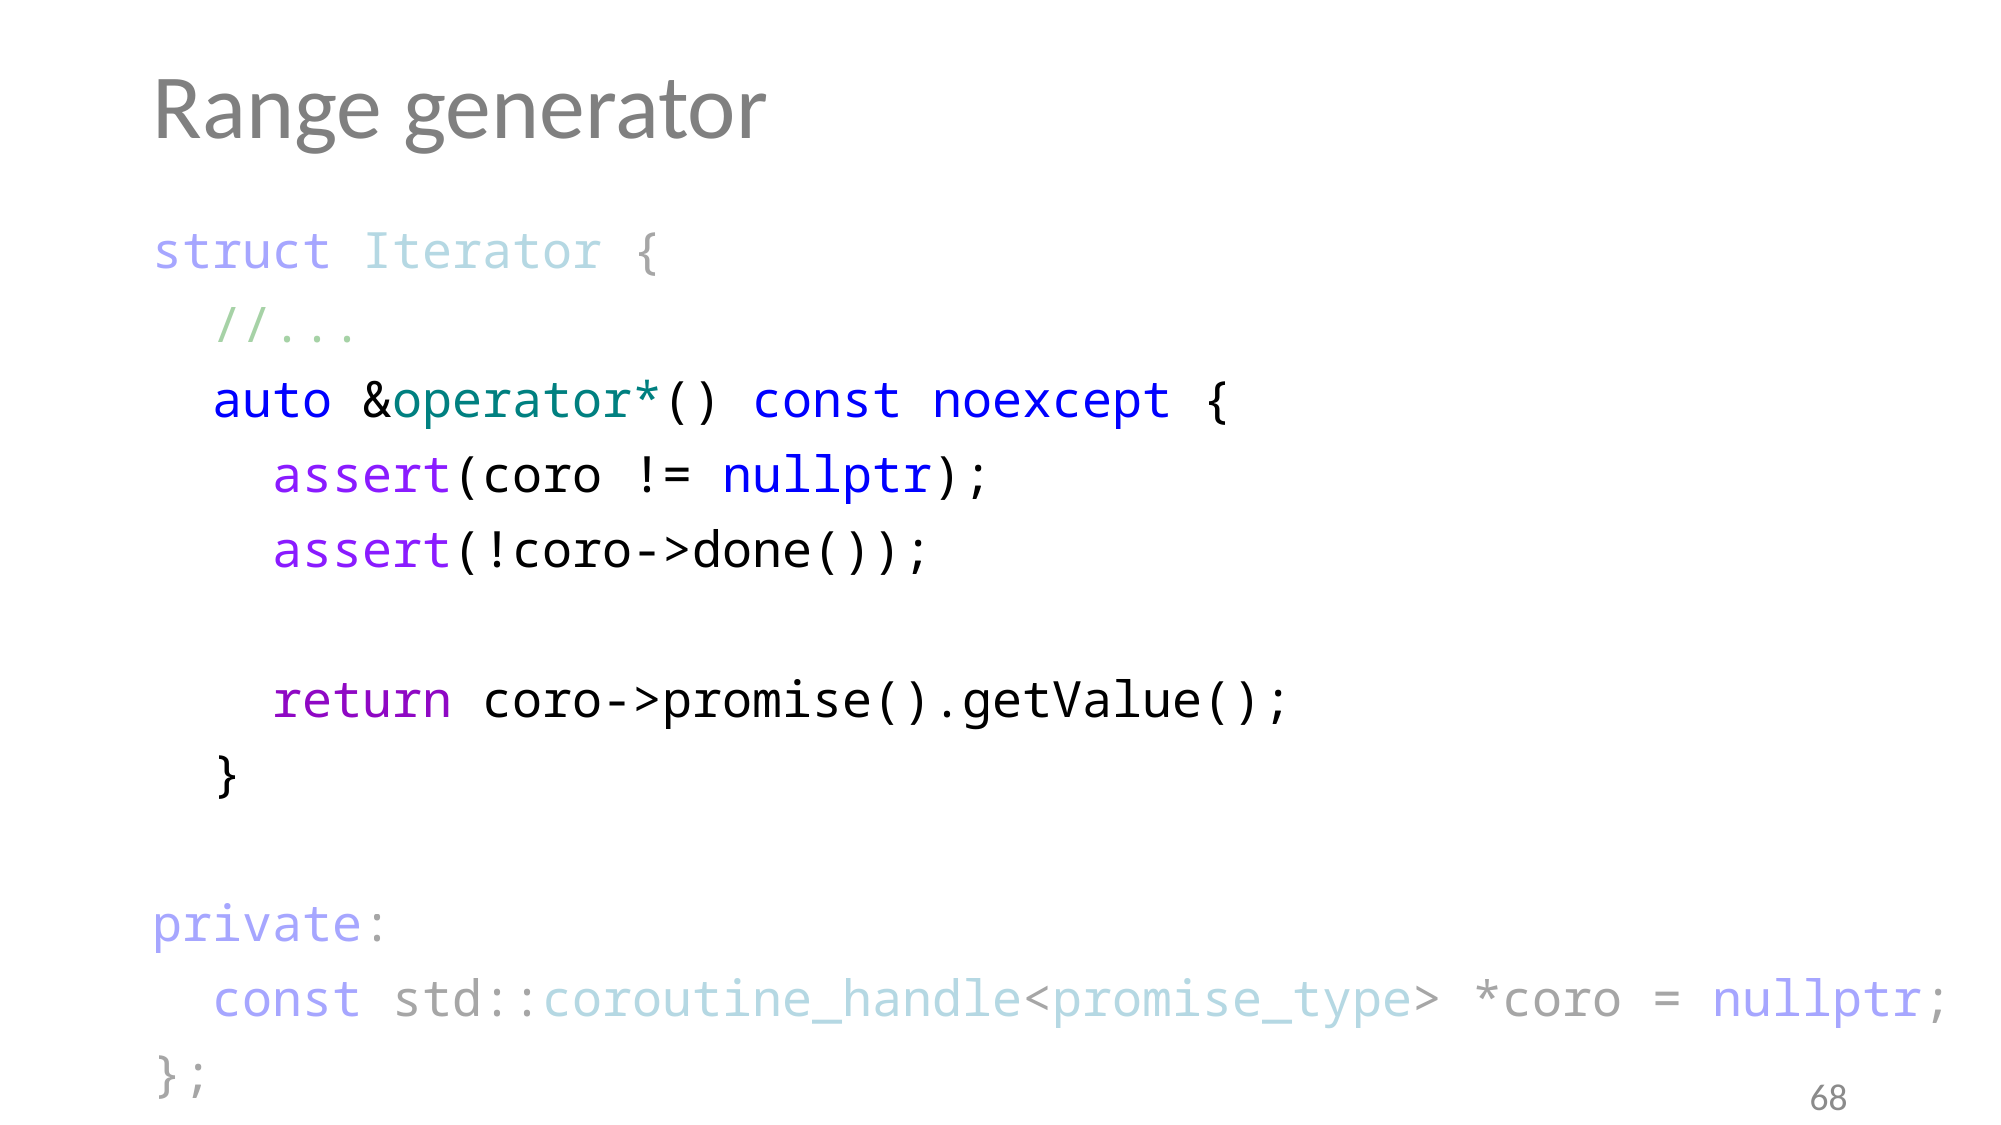

# Range generator
struct Iterator {
  //...
  auto &operator*() const noexcept {
    assert(coro != nullptr);
    assert(!coro->done());

    return coro->promise().getValue();
  }

private:
  const std::coroutine_handle<promise_type> *coro = nullptr;
};
68